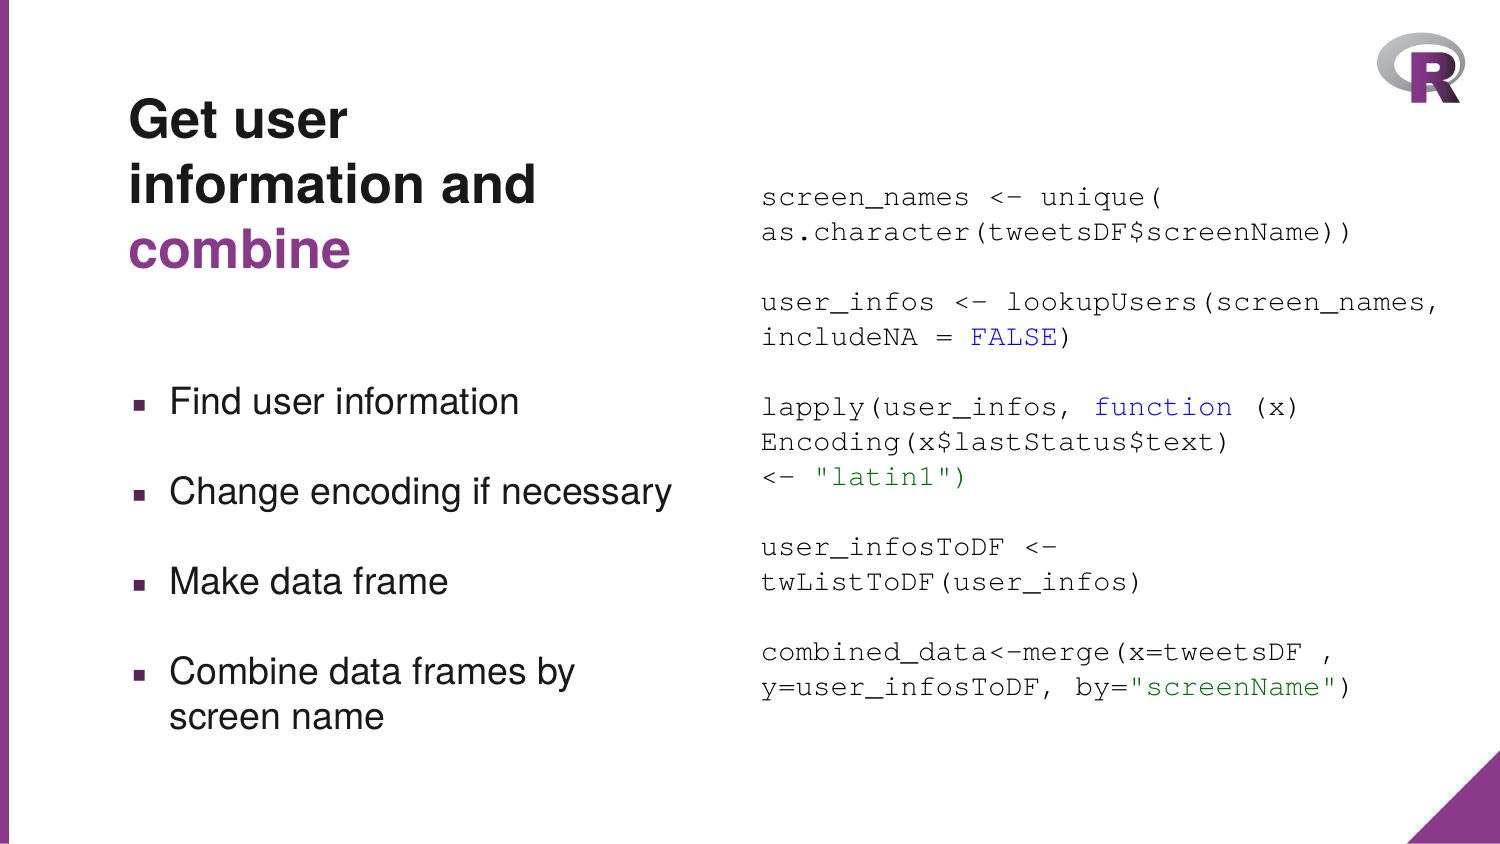

# Get user information and  combine
screen_names <- unique(
as.character(tweetsDF$screenName))

user_infos <- lookupUsers(screen_names, includeNA = FALSE)

lapply(user_infos, function (x) Encoding(x$lastStatus$text)
<- "latin1")

user_infosToDF <- twListToDF(user_infos)

combined_data<-merge(x=tweetsDF , y=user_infosToDF, by="screenName")

Find user information

Change encoding if necessary

Make data frame

Combine data frames by screen name